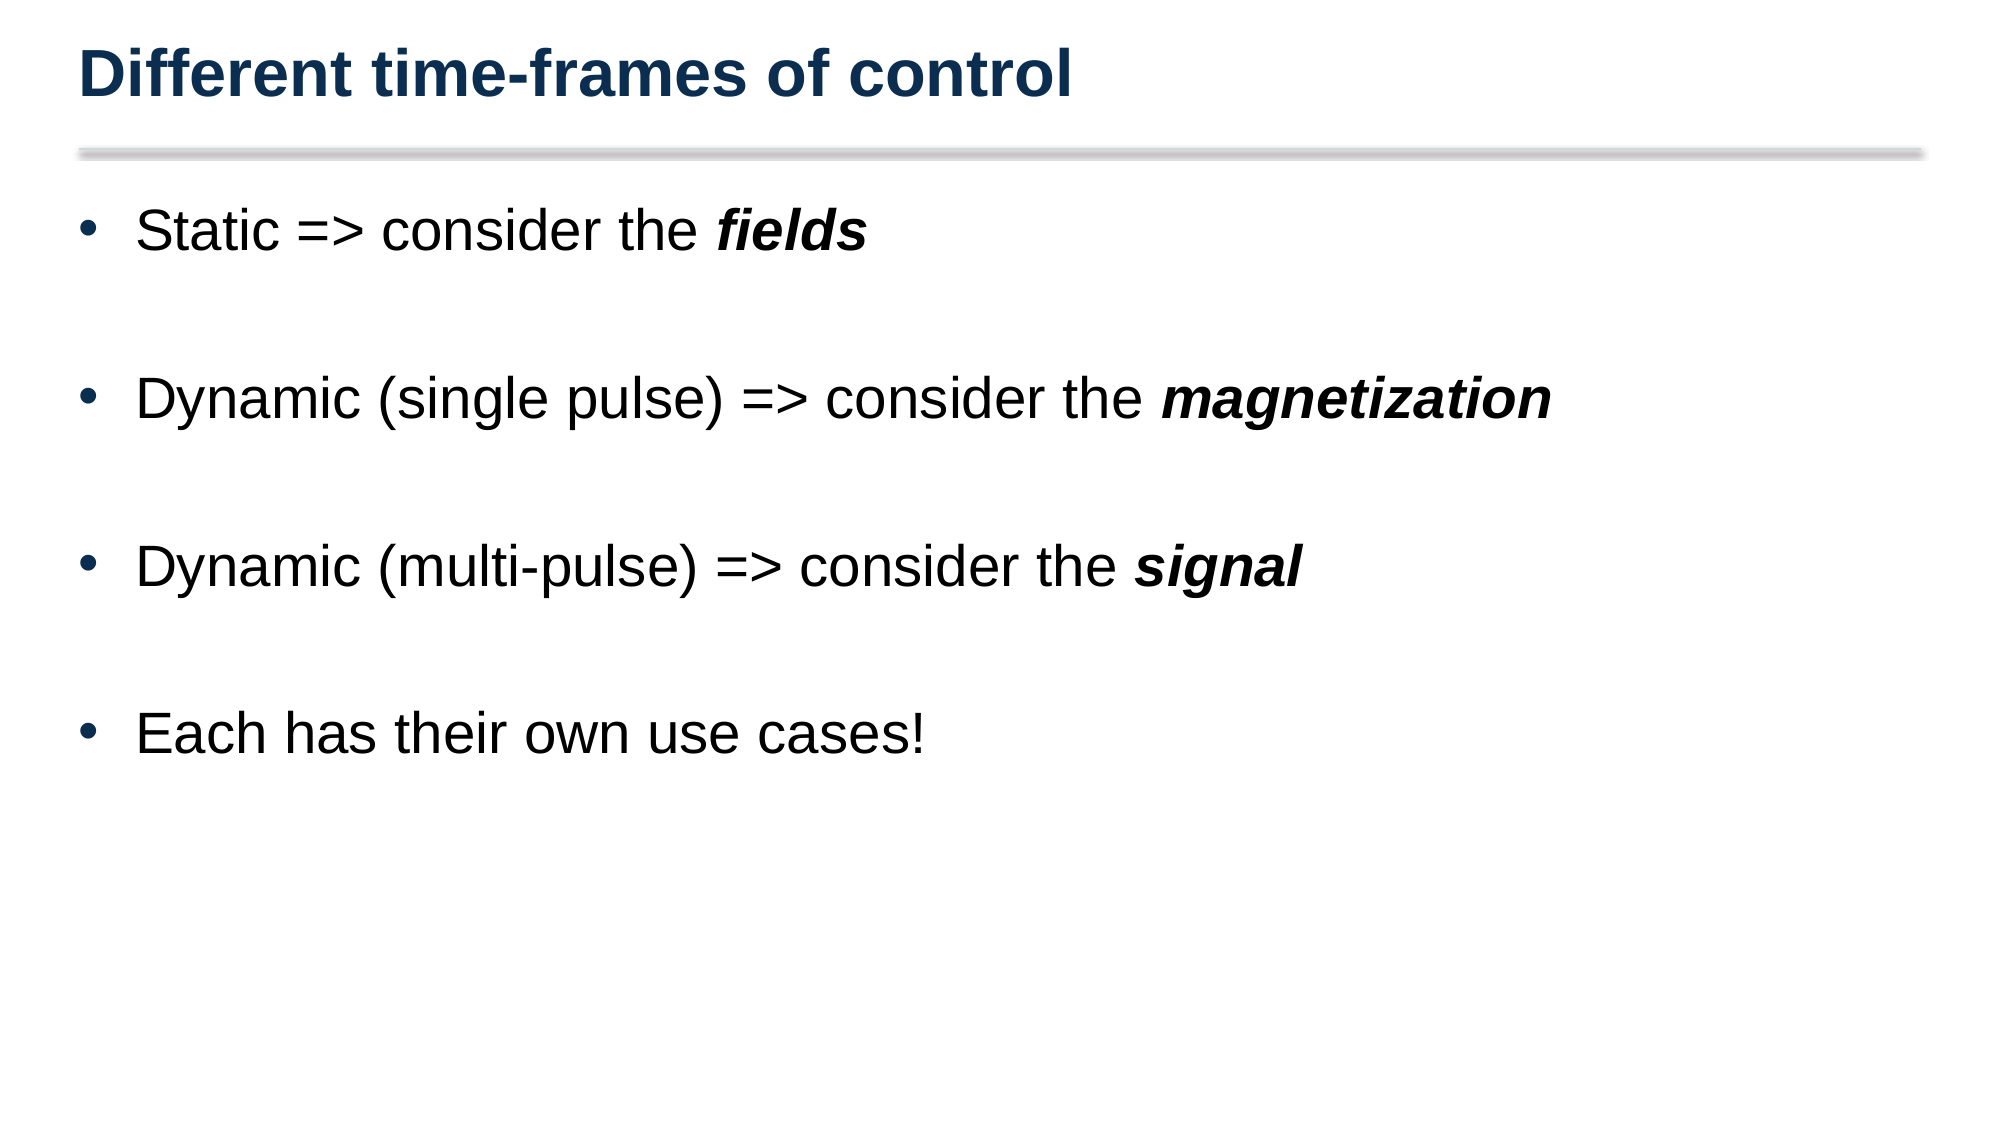

# Different time-frames of control
Static => consider the fields

Dynamic (single pulse) => consider the magnetization

Dynamic (multi-pulse) => consider the signal

Each has their own use cases!